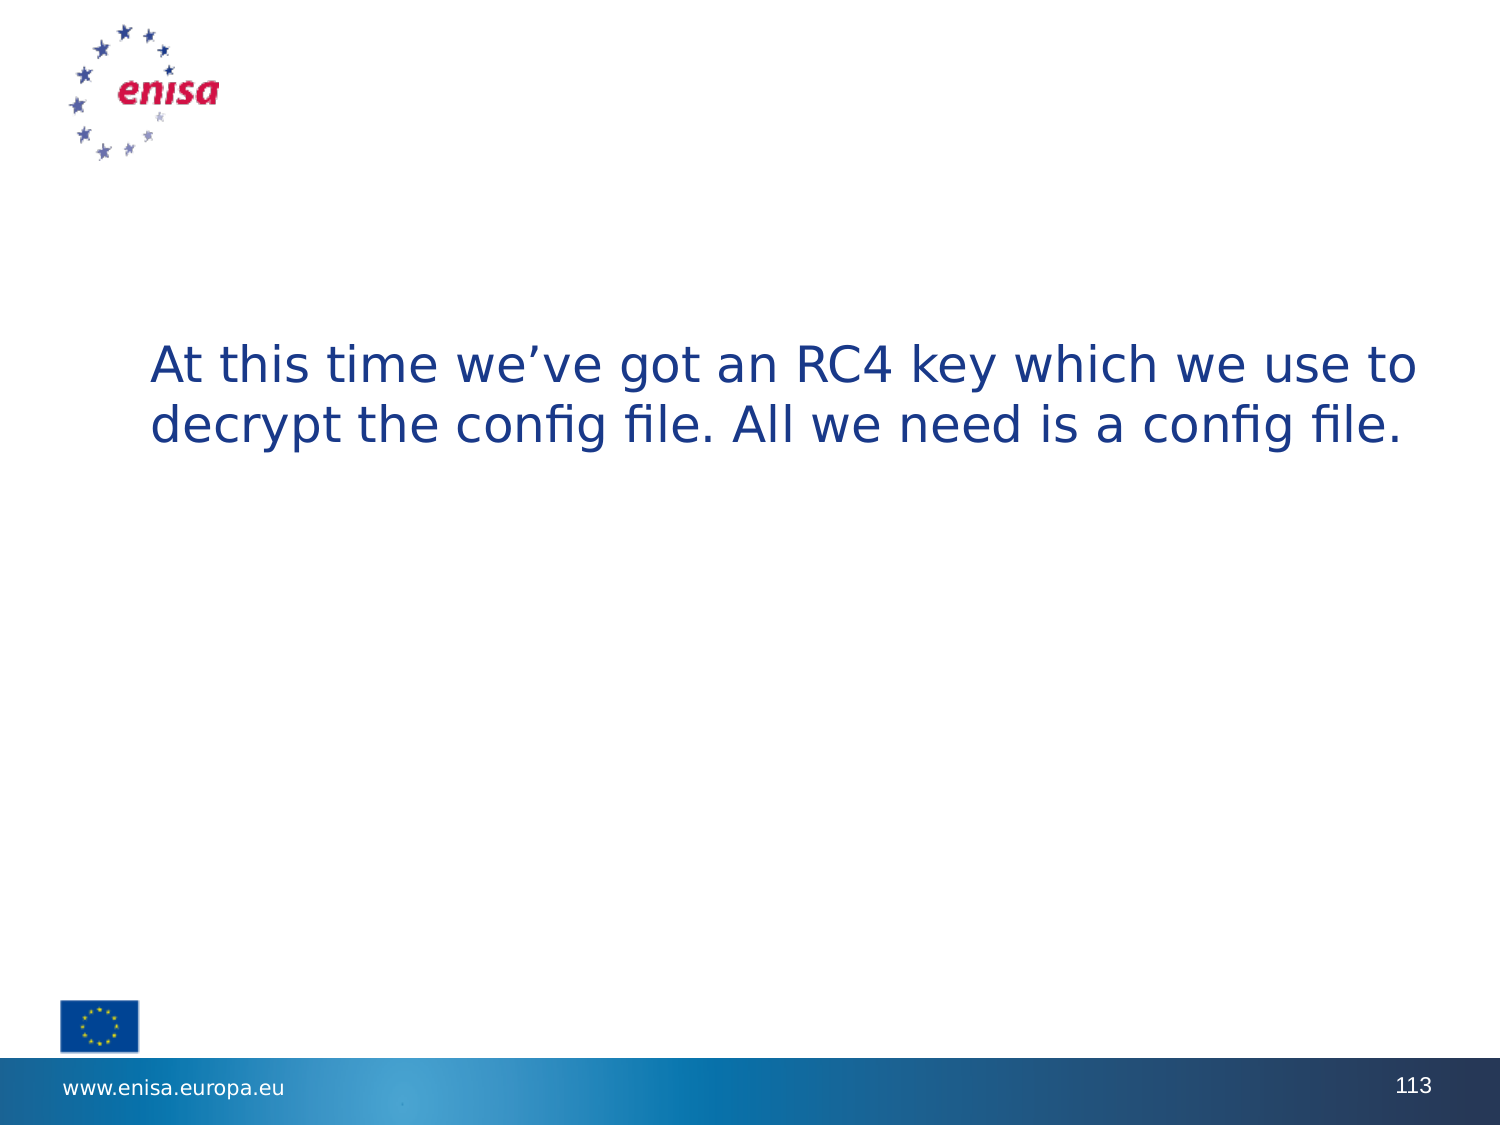

#
At this time we’ve got an RC4 key which we use to decrypt the config file. All we need is a config file.